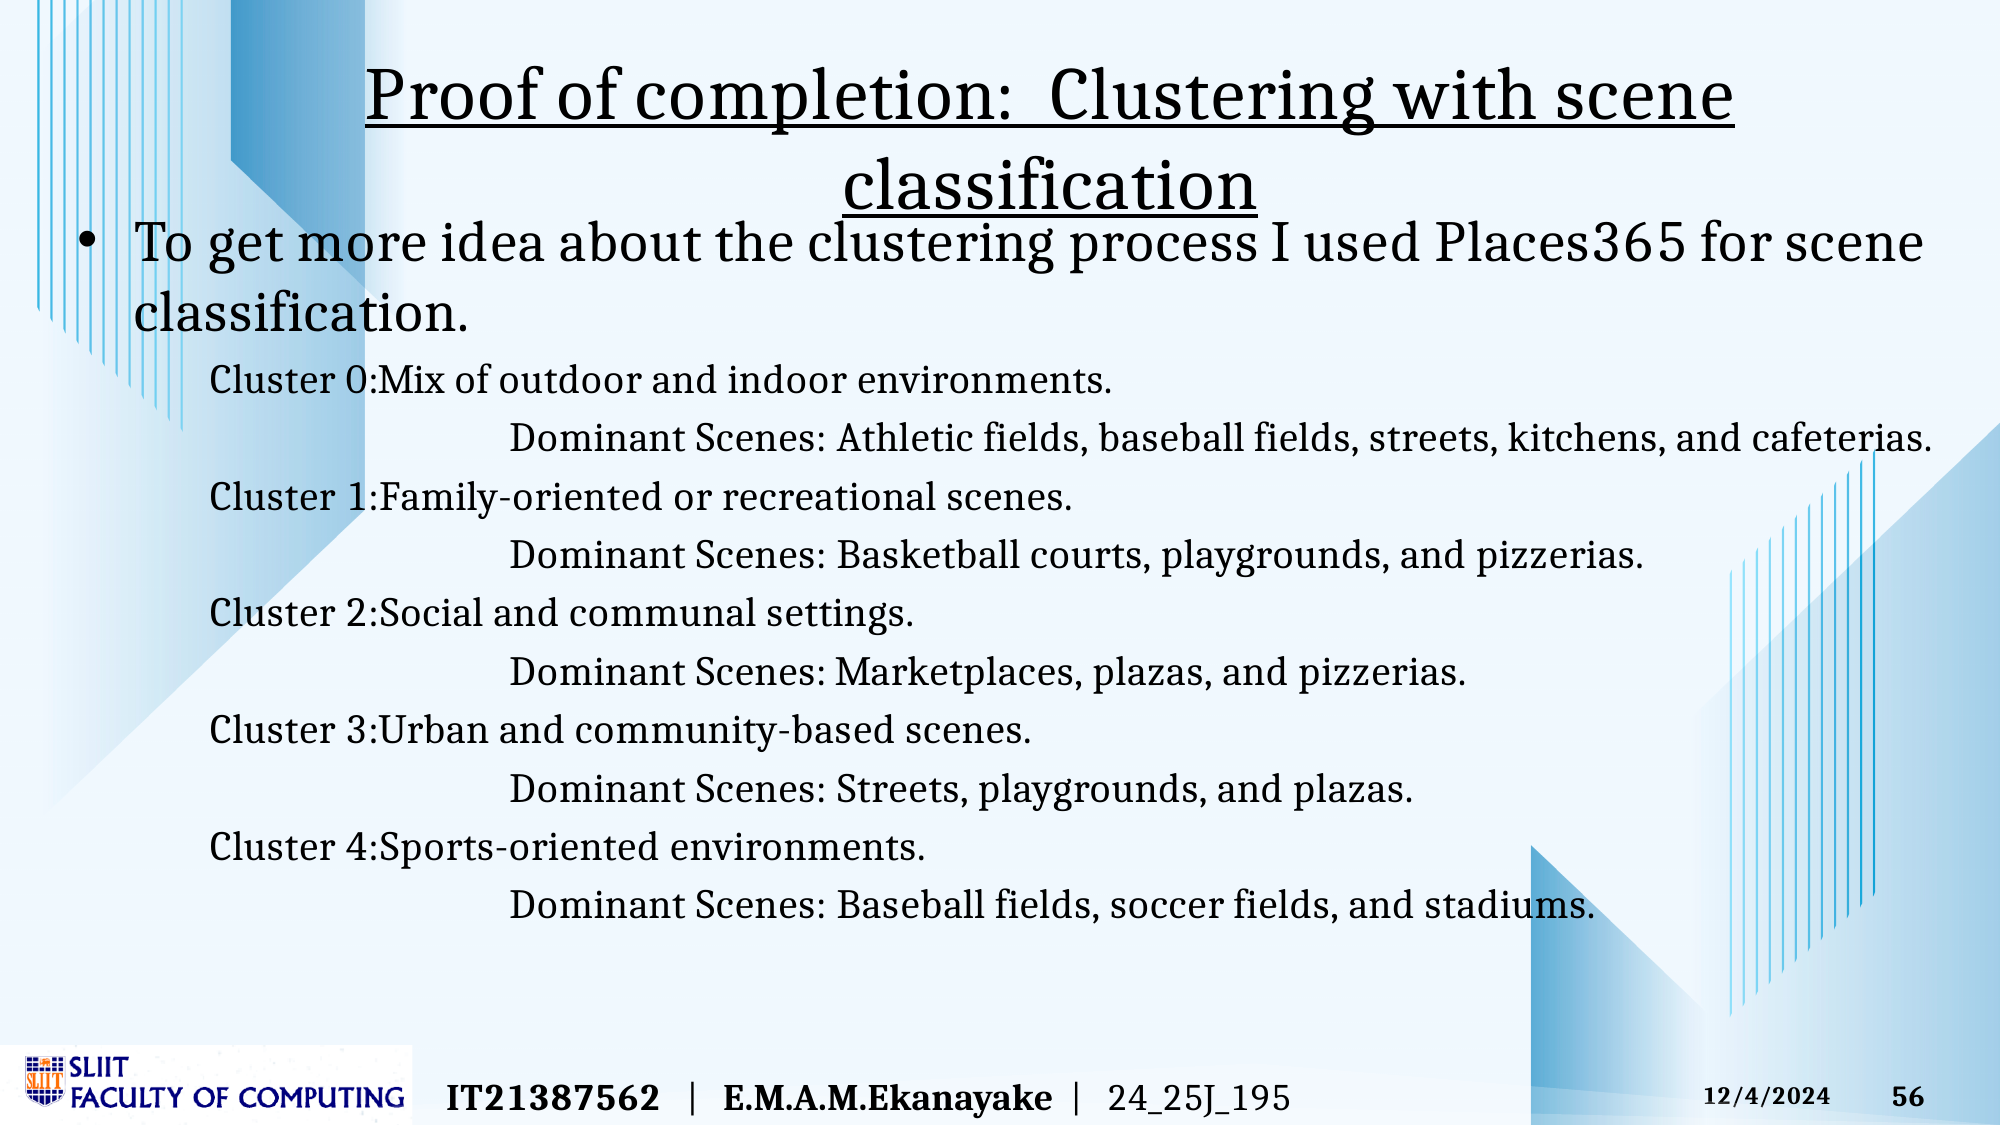

Proof of completion:  Clustering with scene classification
To get more idea about the clustering process I used Places365 for scene classification.
Cluster 0:Mix of outdoor and indoor environments.
		Dominant Scenes: Athletic fields, baseball fields, streets, kitchens, and cafeterias.
Cluster 1:Family-oriented or recreational scenes.
		Dominant Scenes: Basketball courts, playgrounds, and pizzerias.
Cluster 2:Social and communal settings.
		Dominant Scenes: Marketplaces, plazas, and pizzerias.
Cluster 3:Urban and community-based scenes.
		Dominant Scenes: Streets, playgrounds, and plazas.
Cluster 4:Sports-oriented environments.
		Dominant Scenes: Baseball fields, soccer fields, and stadiums.

IT21387562   |   E.M.A.M.Ekanayake  |   24_25J_195